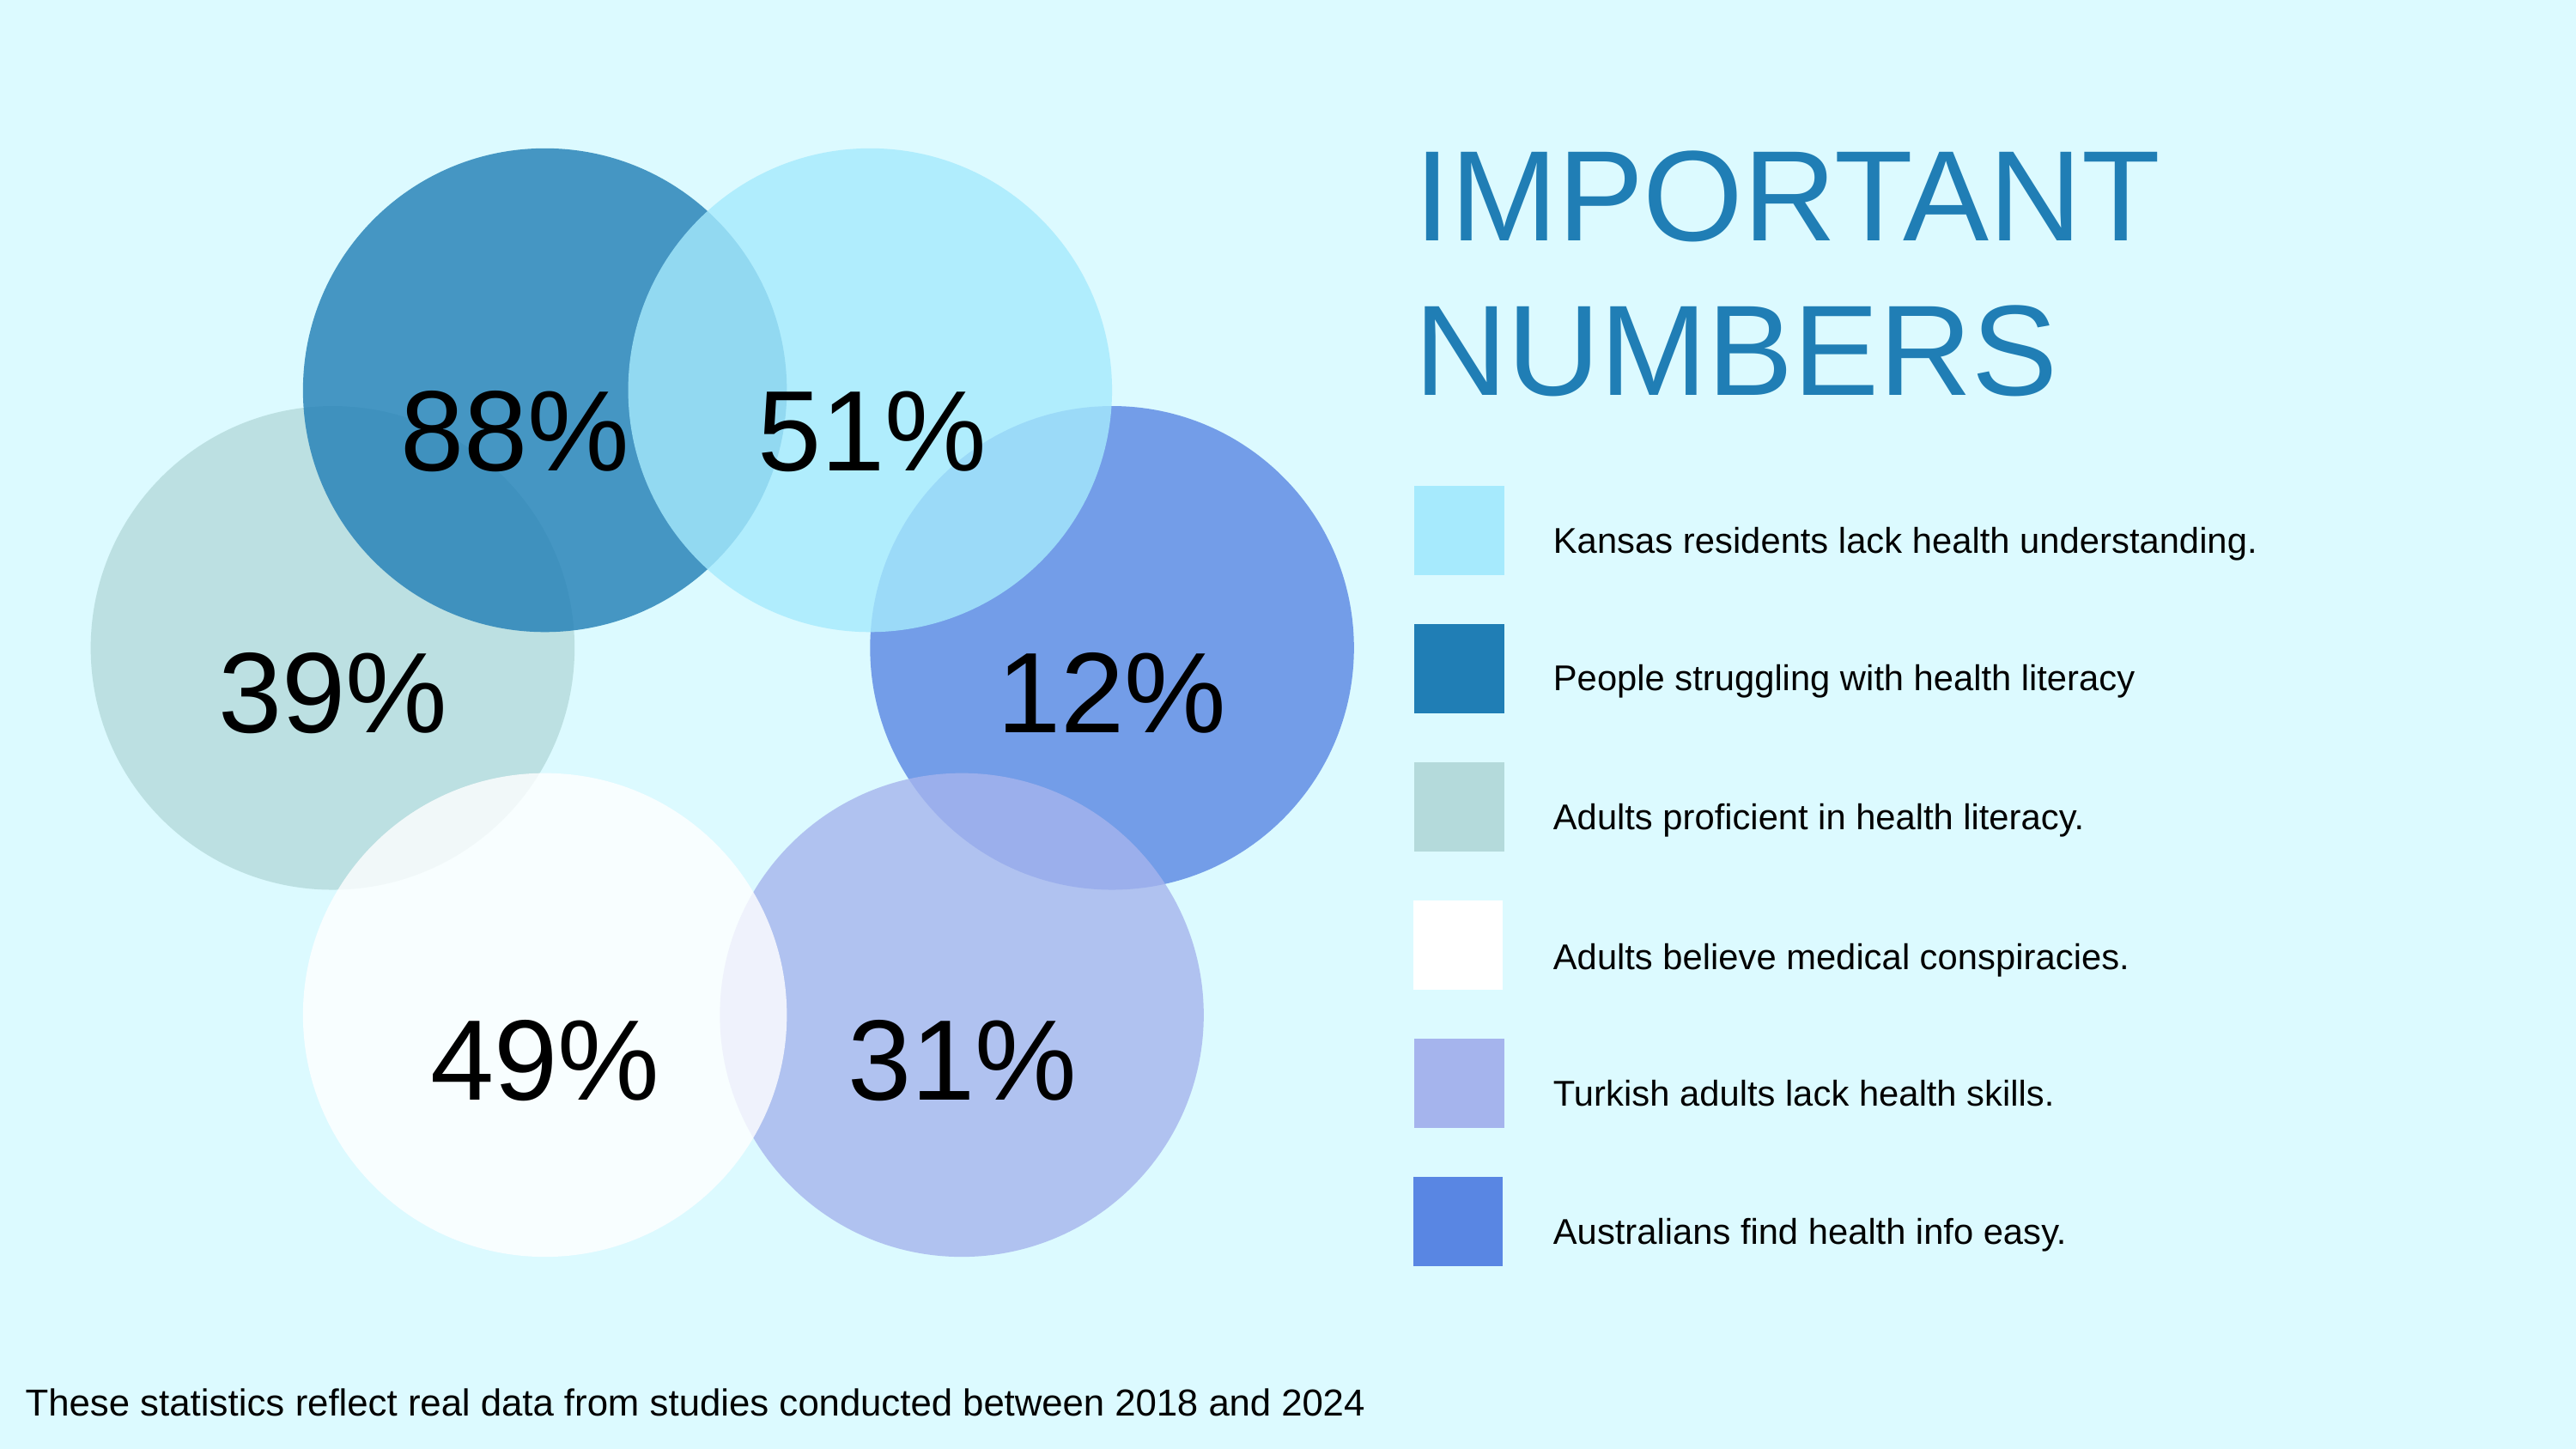

IMPORTANT NUMBERS

88%
51%

Kansas residents lack health understanding.
39%
12%

People struggling with health literacy

Adults proficient in health literacy.

Adults believe medical conspiracies.
49%
31%

Turkish adults lack health skills.

Australians find health info easy.
These statistics reflect real data from studies conducted between 2018 and 2024